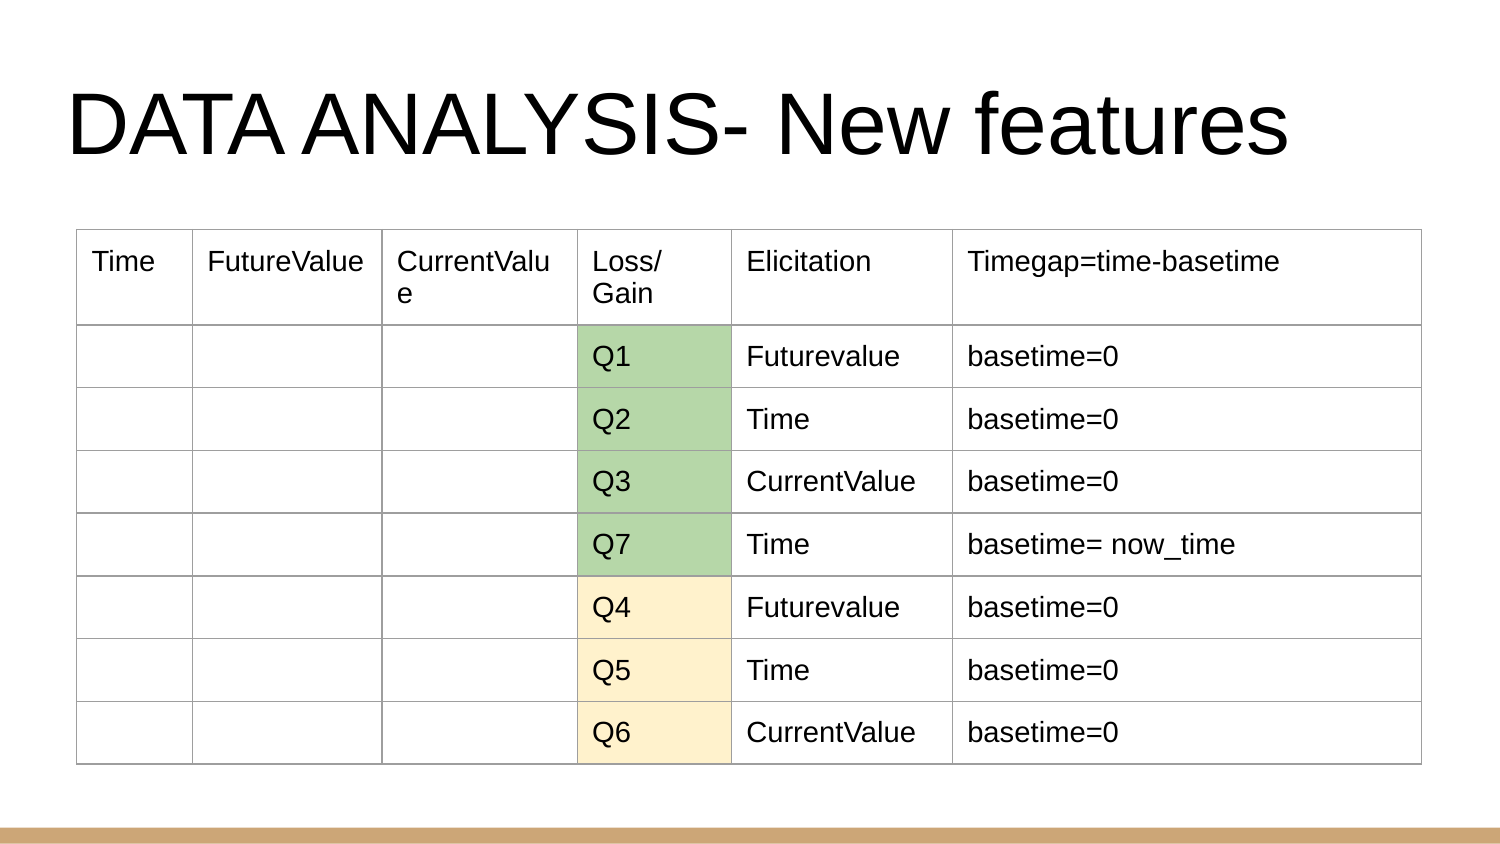

# DATA ANALYSIS- New features

| Time | FutureValue | CurrentValue | Loss/Gain | Elicitation | Timegap=time-basetime |
| --- | --- | --- | --- | --- | --- |
|  |  |  | Q1 | Futurevalue | basetime=0 |
|  |  |  | Q2 | Time | basetime=0 |
|  |  |  | Q3 | CurrentValue | basetime=0 |
|  |  |  | Q7 | Time | basetime= now\_time |
|  |  |  | Q4 | Futurevalue | basetime=0 |
|  |  |  | Q5 | Time | basetime=0 |
|  |  |  | Q6 | CurrentValue | basetime=0 |